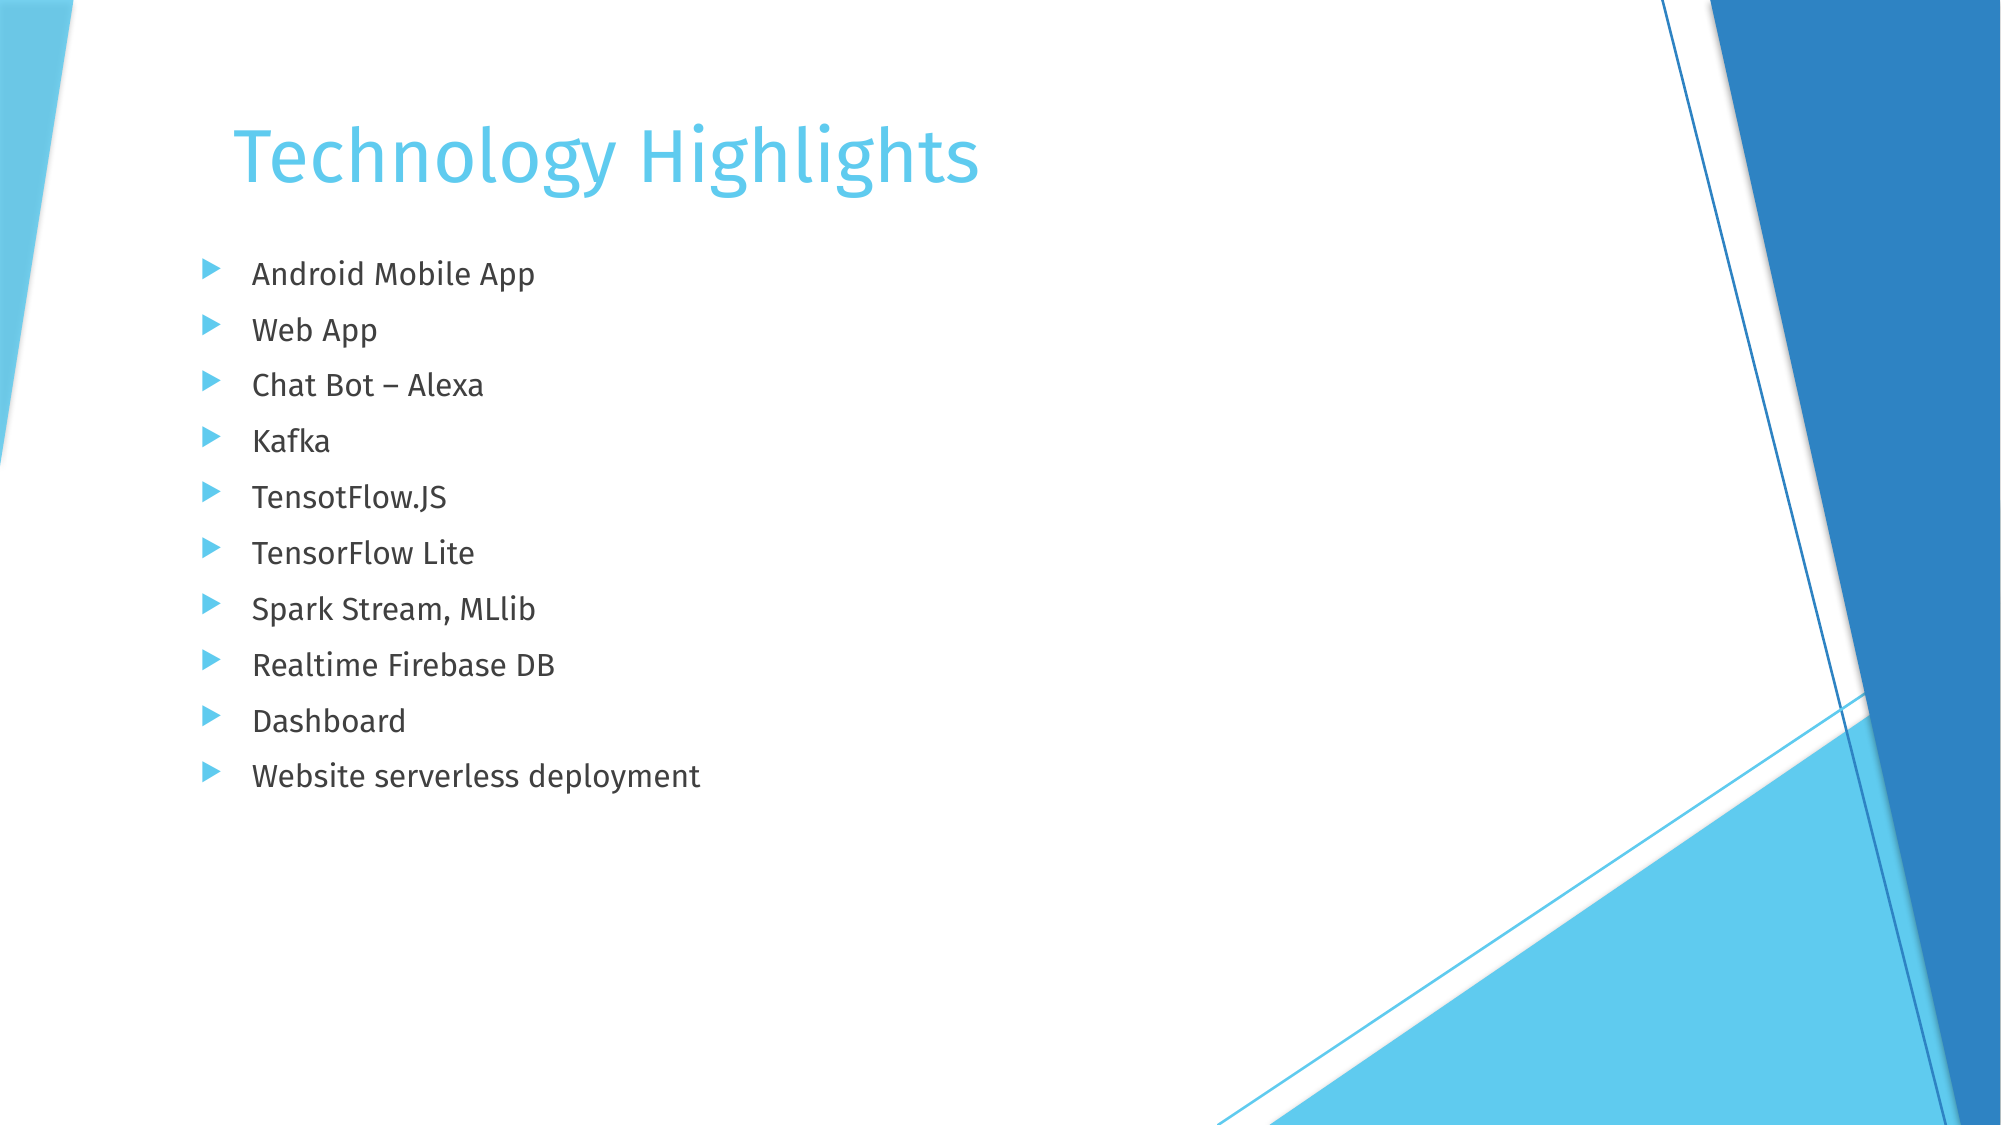

# Technology Highlights
Android Mobile App
Web App
Chat Bot – Alexa
Kafka
TensotFlow.JS
TensorFlow Lite
Spark Stream, MLlib
Realtime Firebase DB
Dashboard
Website serverless deployment